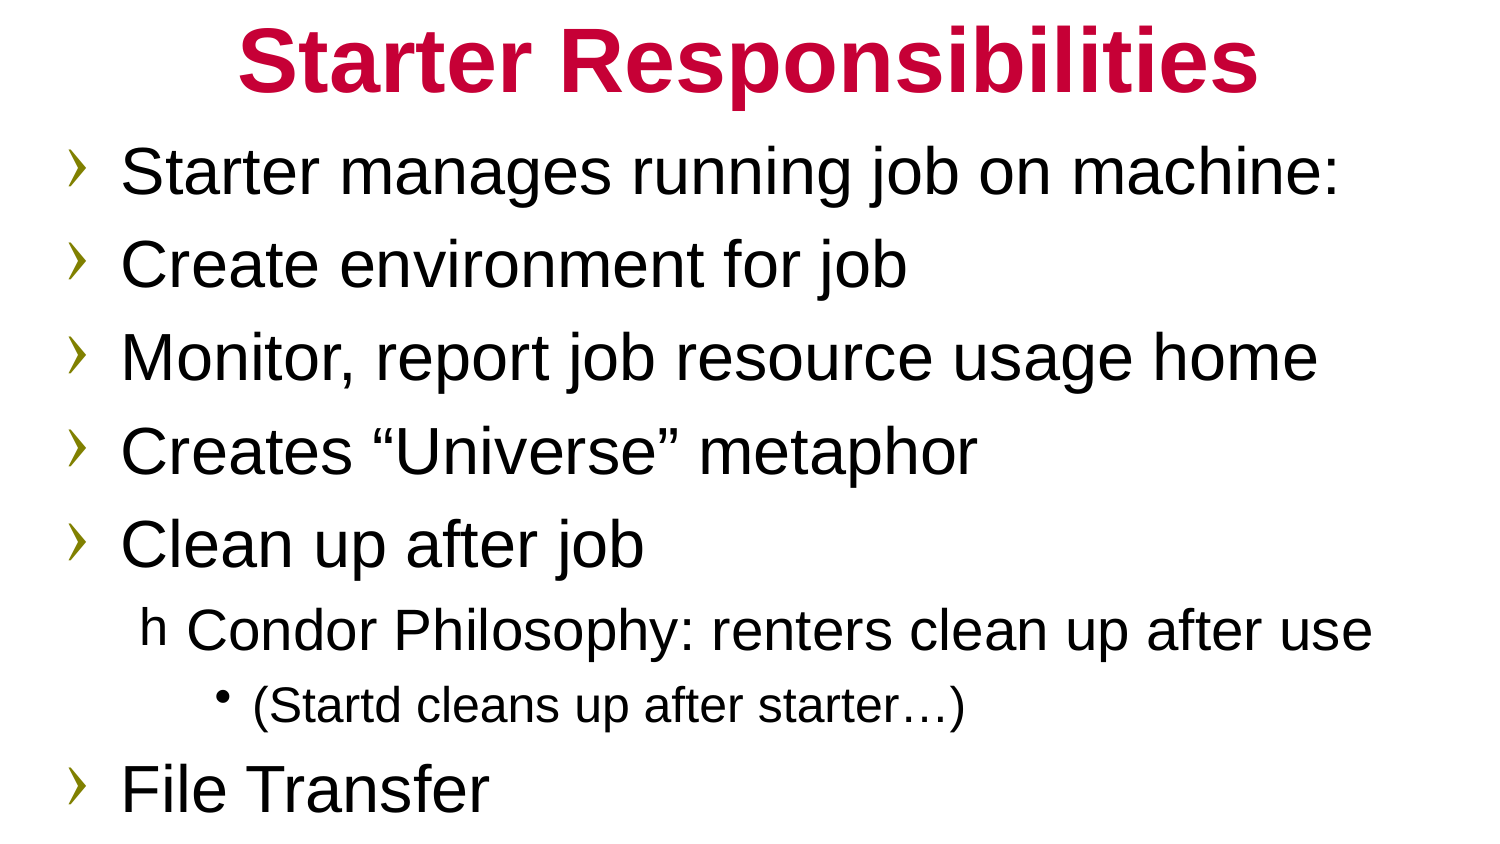

# Starter Responsibilities
Starter manages running job on machine:
Create environment for job
Monitor, report job resource usage home
Creates “Universe” metaphor
Clean up after job
Condor Philosophy: renters clean up after use
(Startd cleans up after starter…)
File Transfer